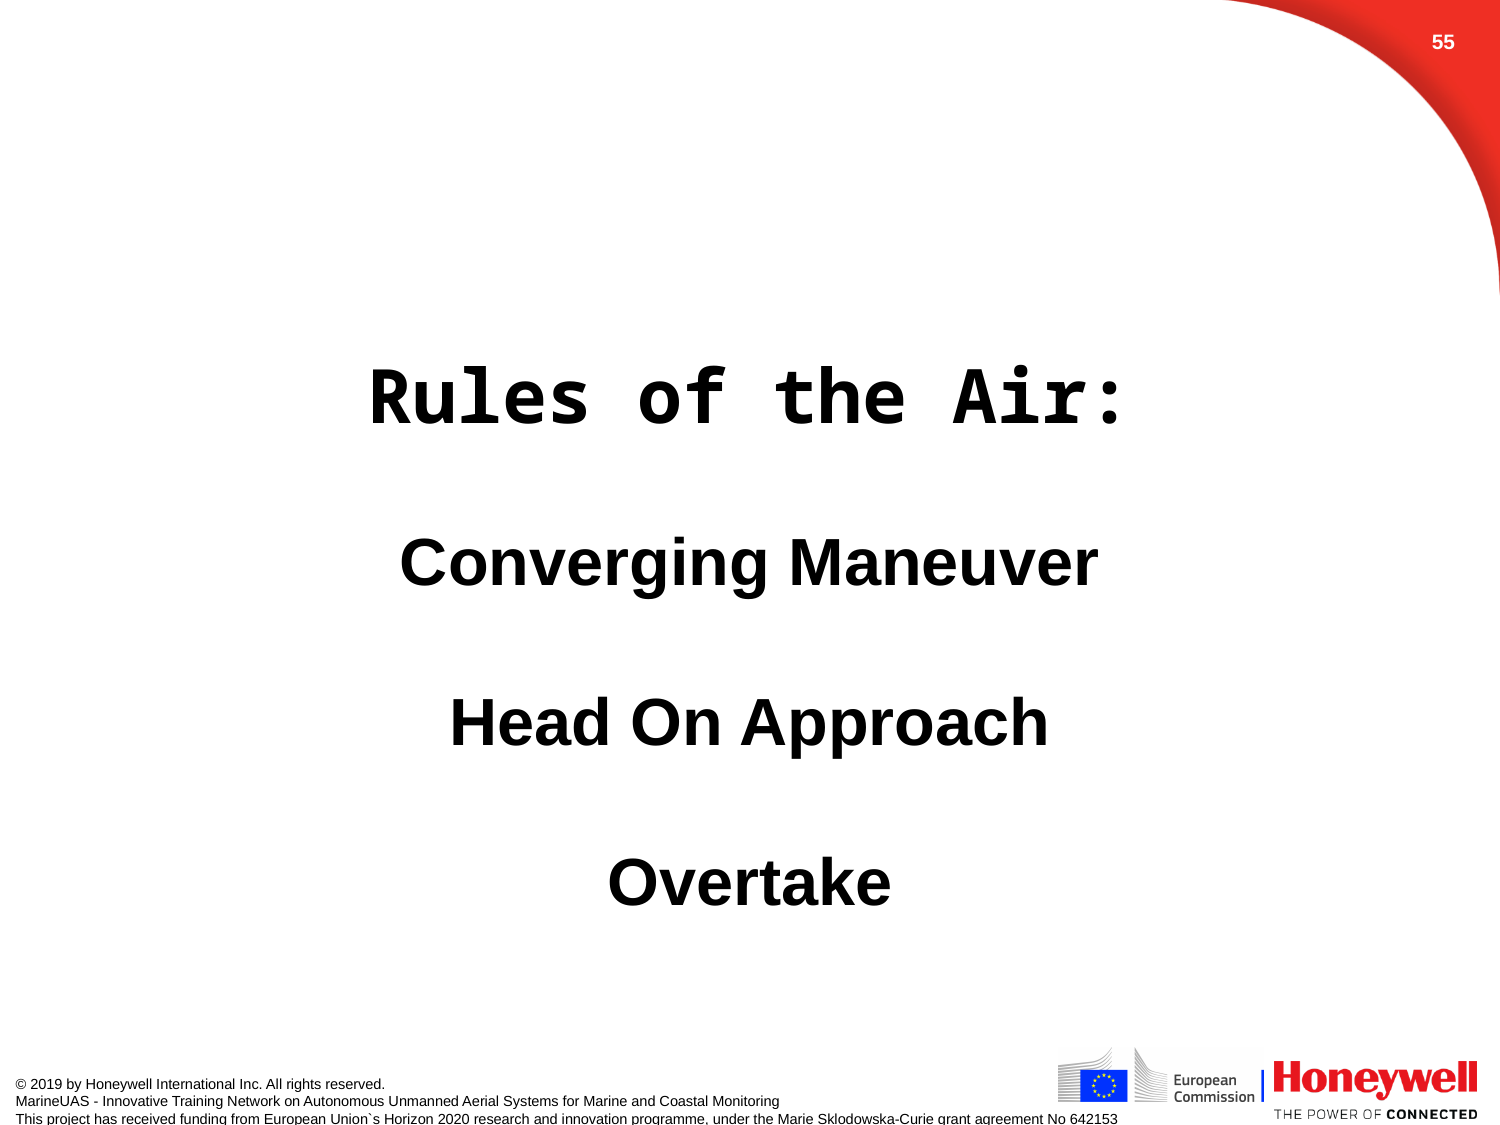

55
# Rules of the Air: Converging Maneuver Head On Approach Overtake